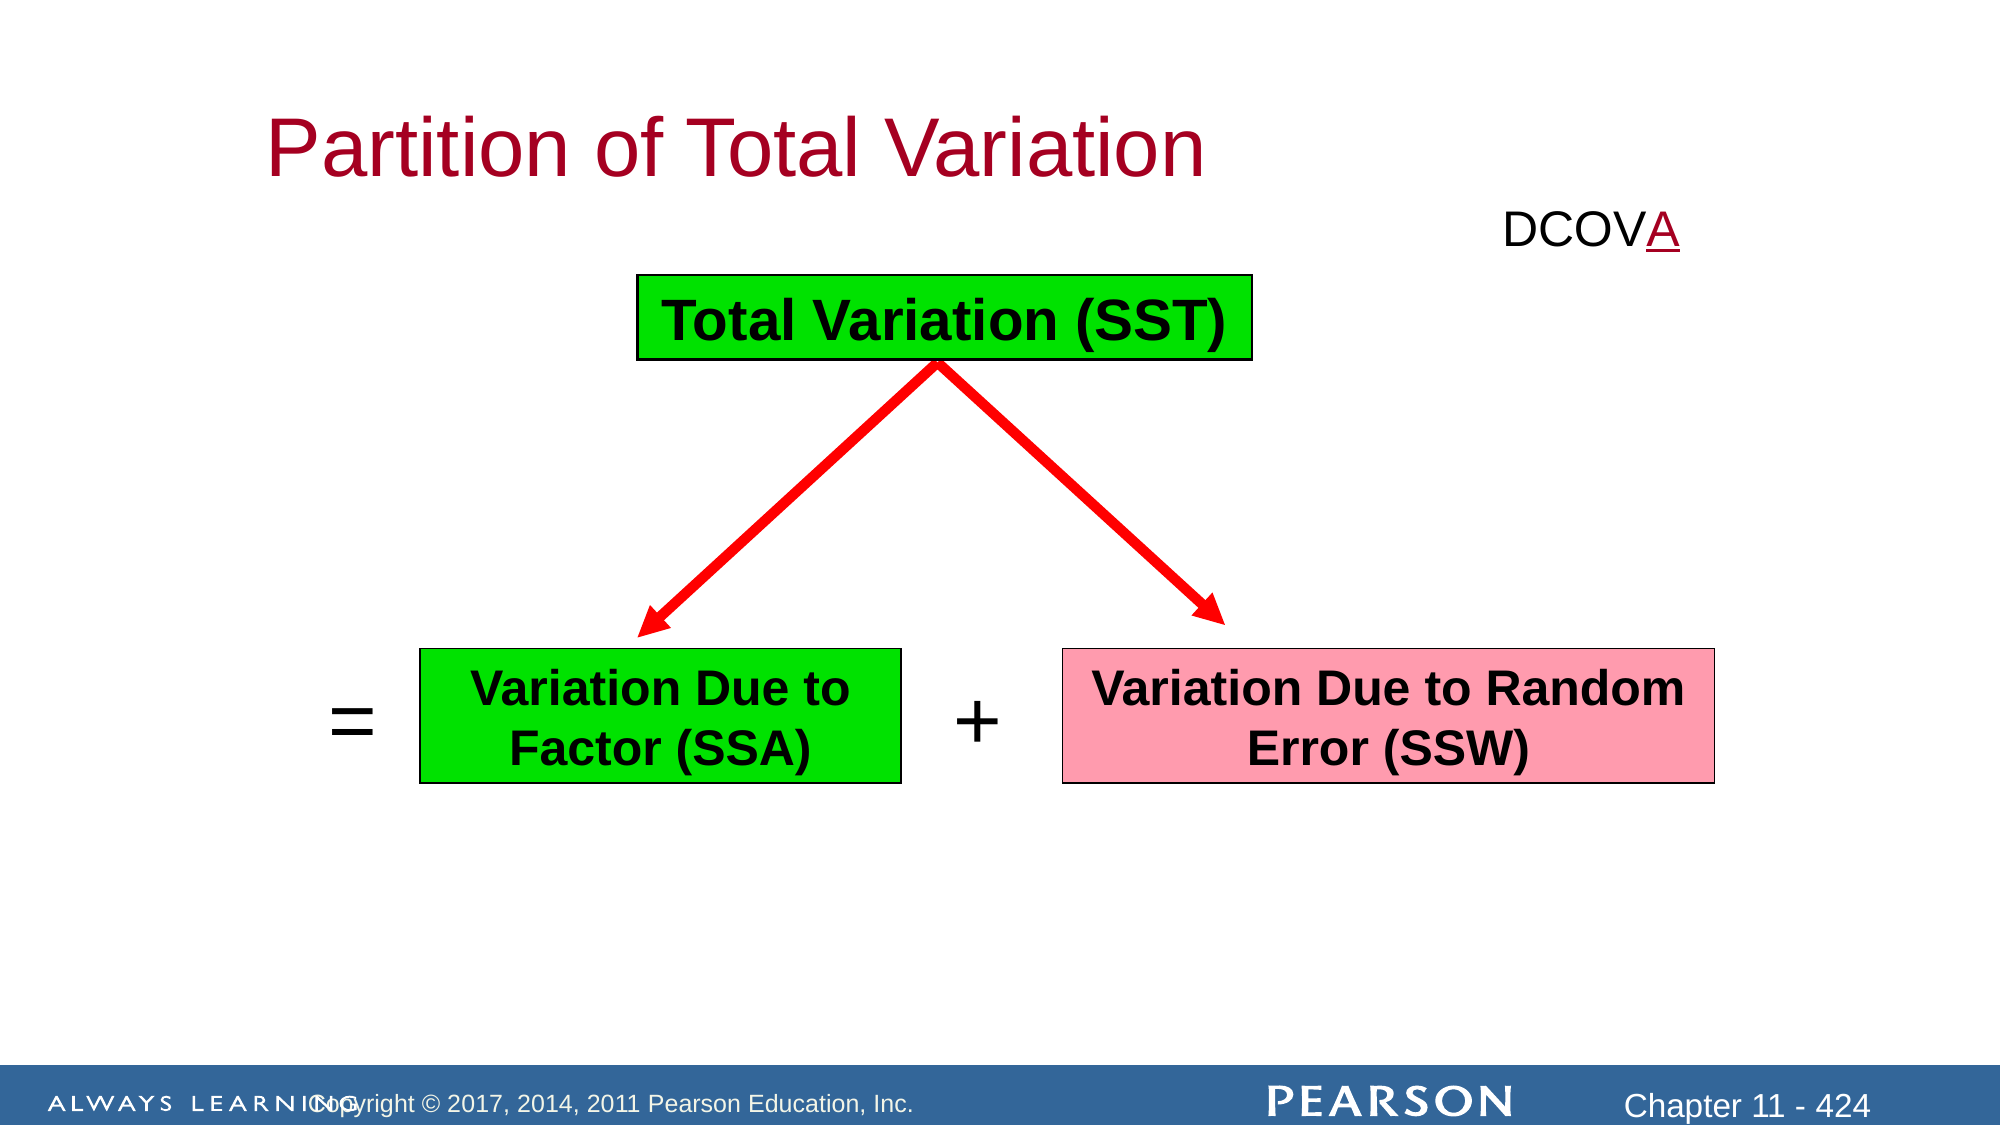

Partition of Total Variation

DCOVA
Total Variation (SST)

Variation Due to Factor (SSA)
Variation Due to Random Error (SSW)
=
+